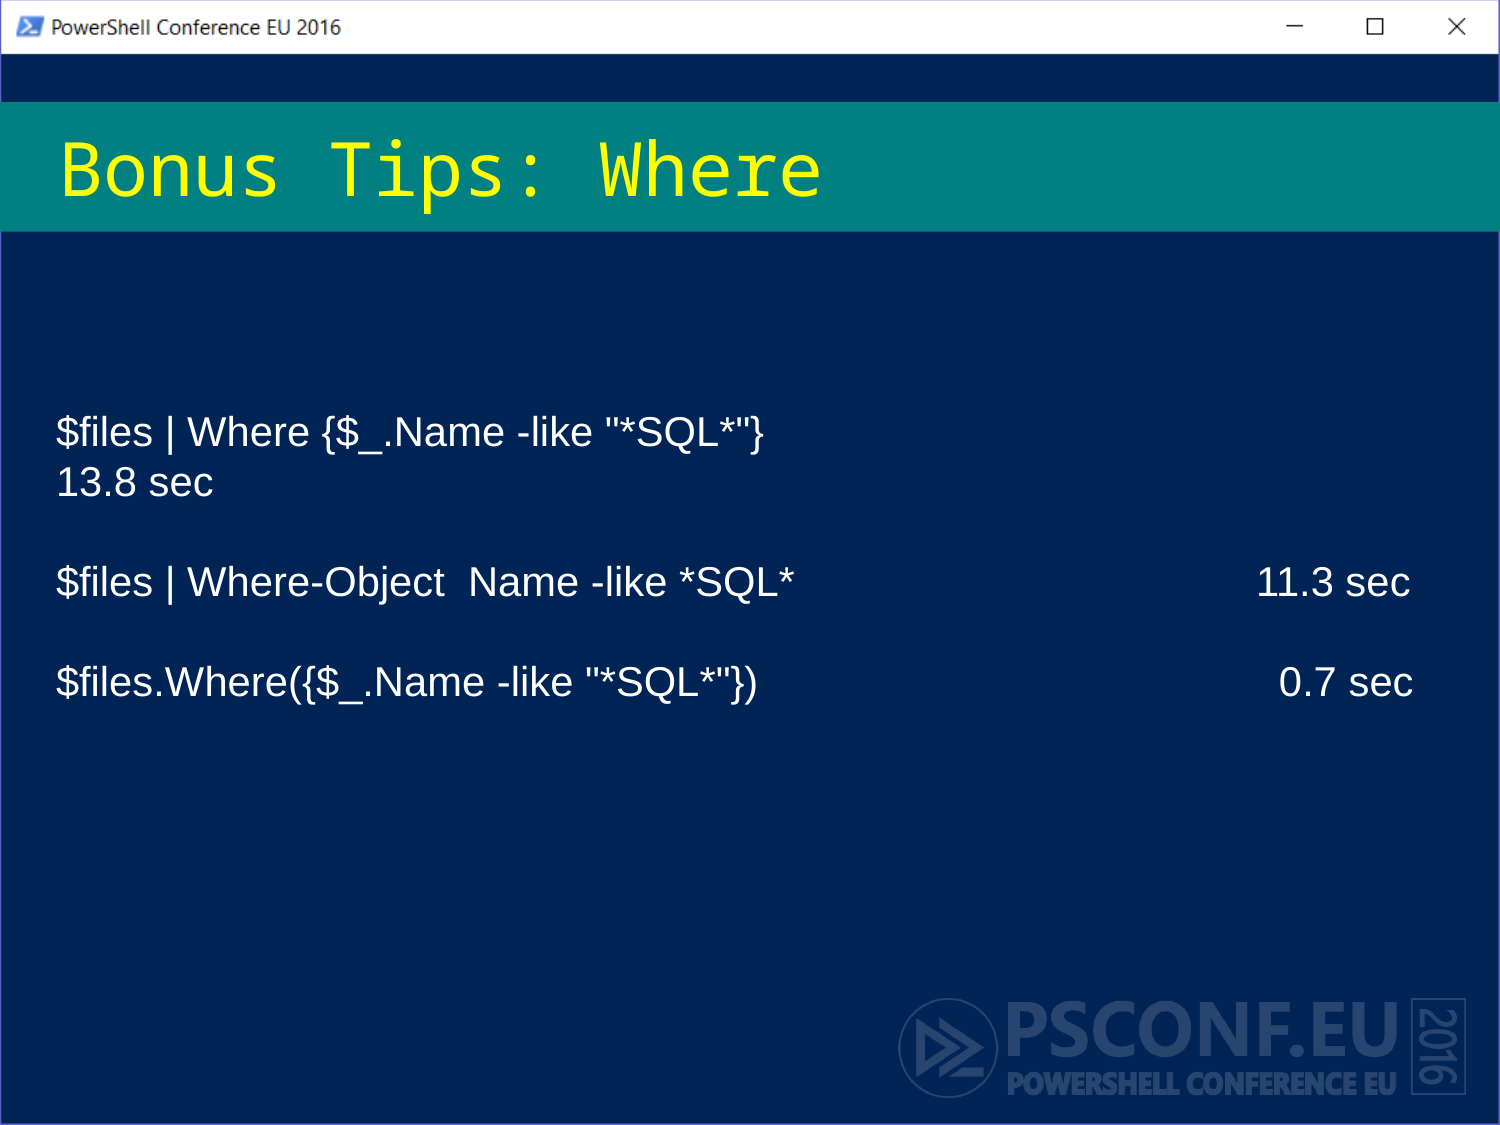

# Bonus Tips: Where
$files | Where {$_.Name -like "*SQL*"} 		               		13.8 sec

$files | Where-Object  Name -like *SQL*				11.3 sec

$files.Where({$_.Name -like "*SQL*"})		                	  0.7 sec